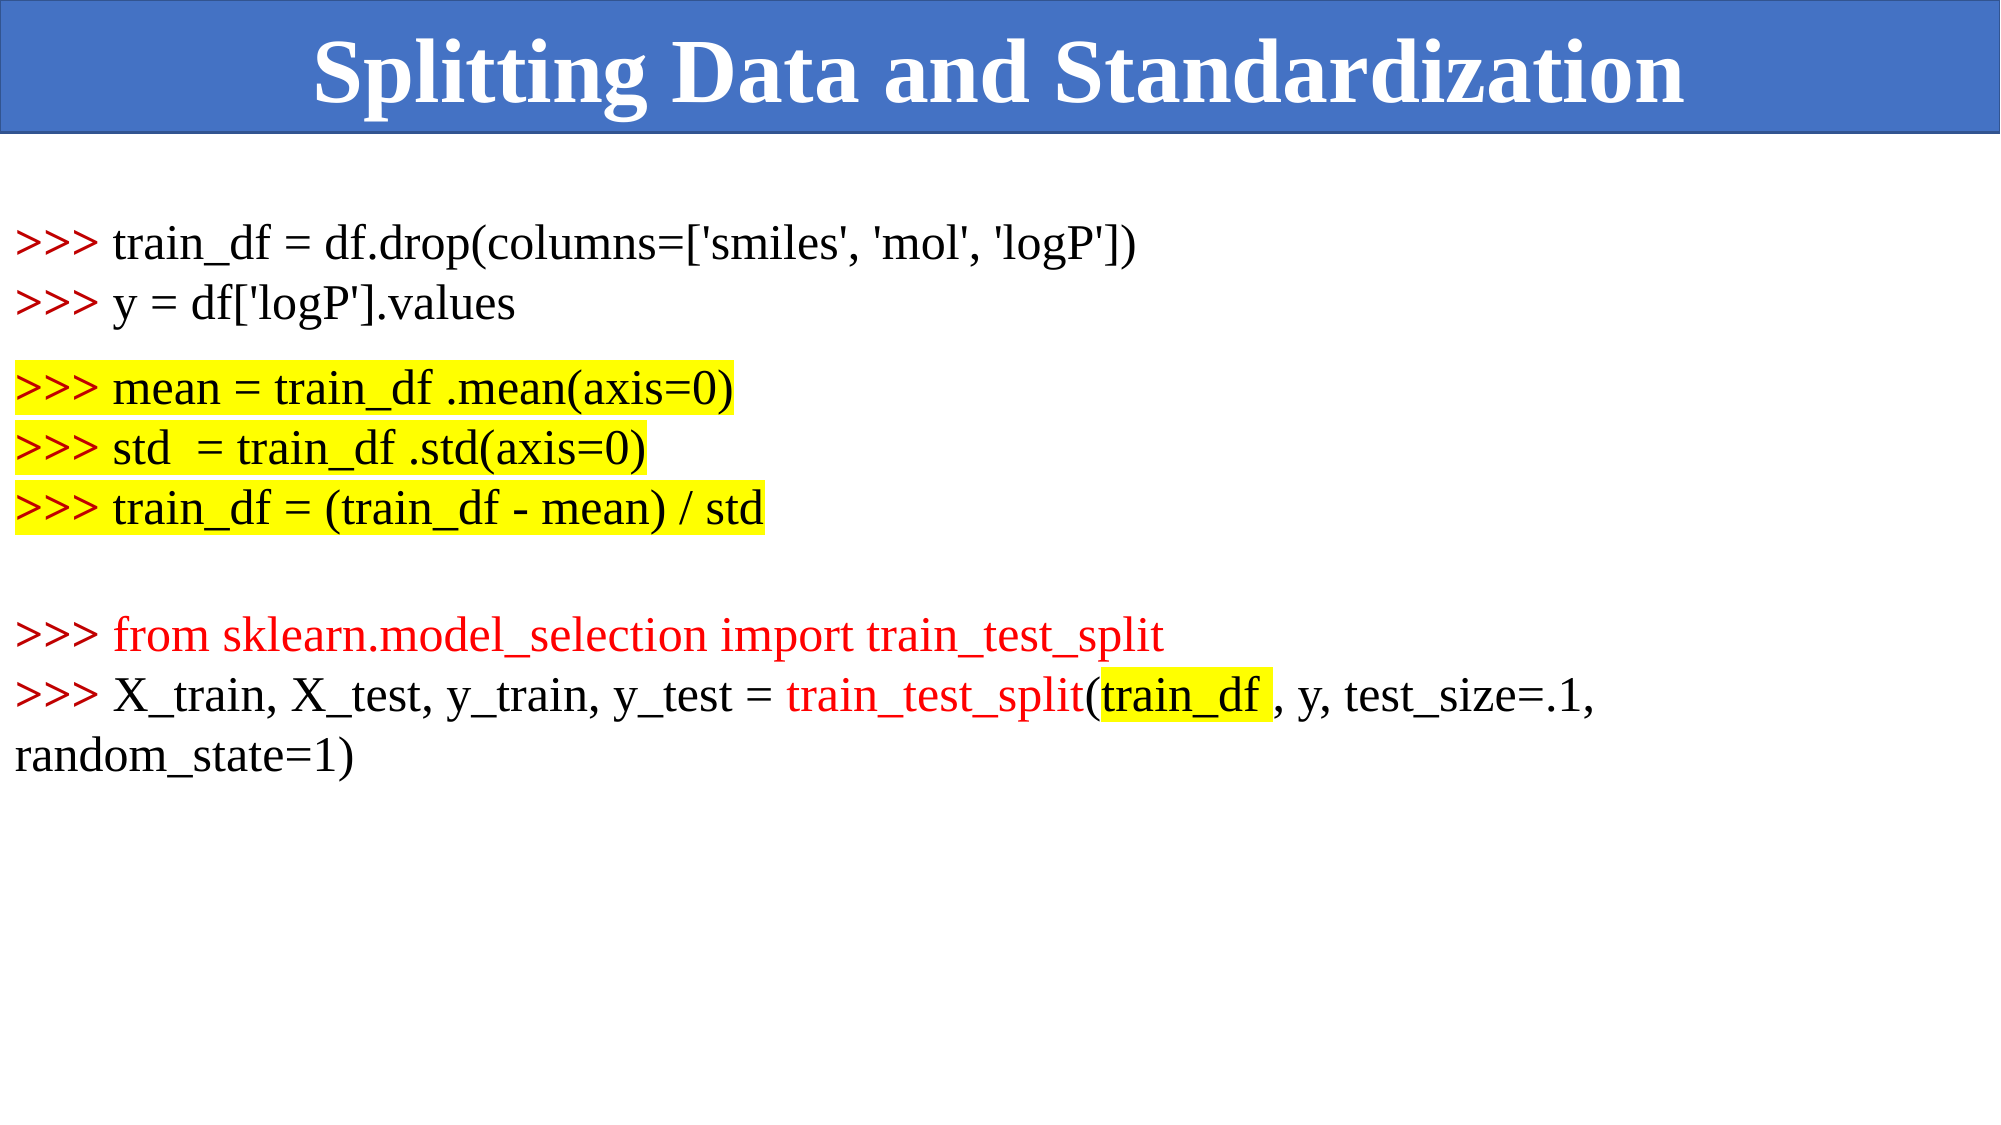

Splitting Data and Standardization
>>> train_df = df.drop(columns=['smiles', 'mol', 'logP'])
>>> y = df['logP'].values
>>> mean = train_df .mean(axis=0)
>>> std  = train_df .std(axis=0)
>>> train_df = (train_df - mean) / std
>>> from sklearn.model_selection import train_test_split
>>> X_train, X_test, y_train, y_test = train_test_split(train_df , y, test_size=.1, random_state=1)